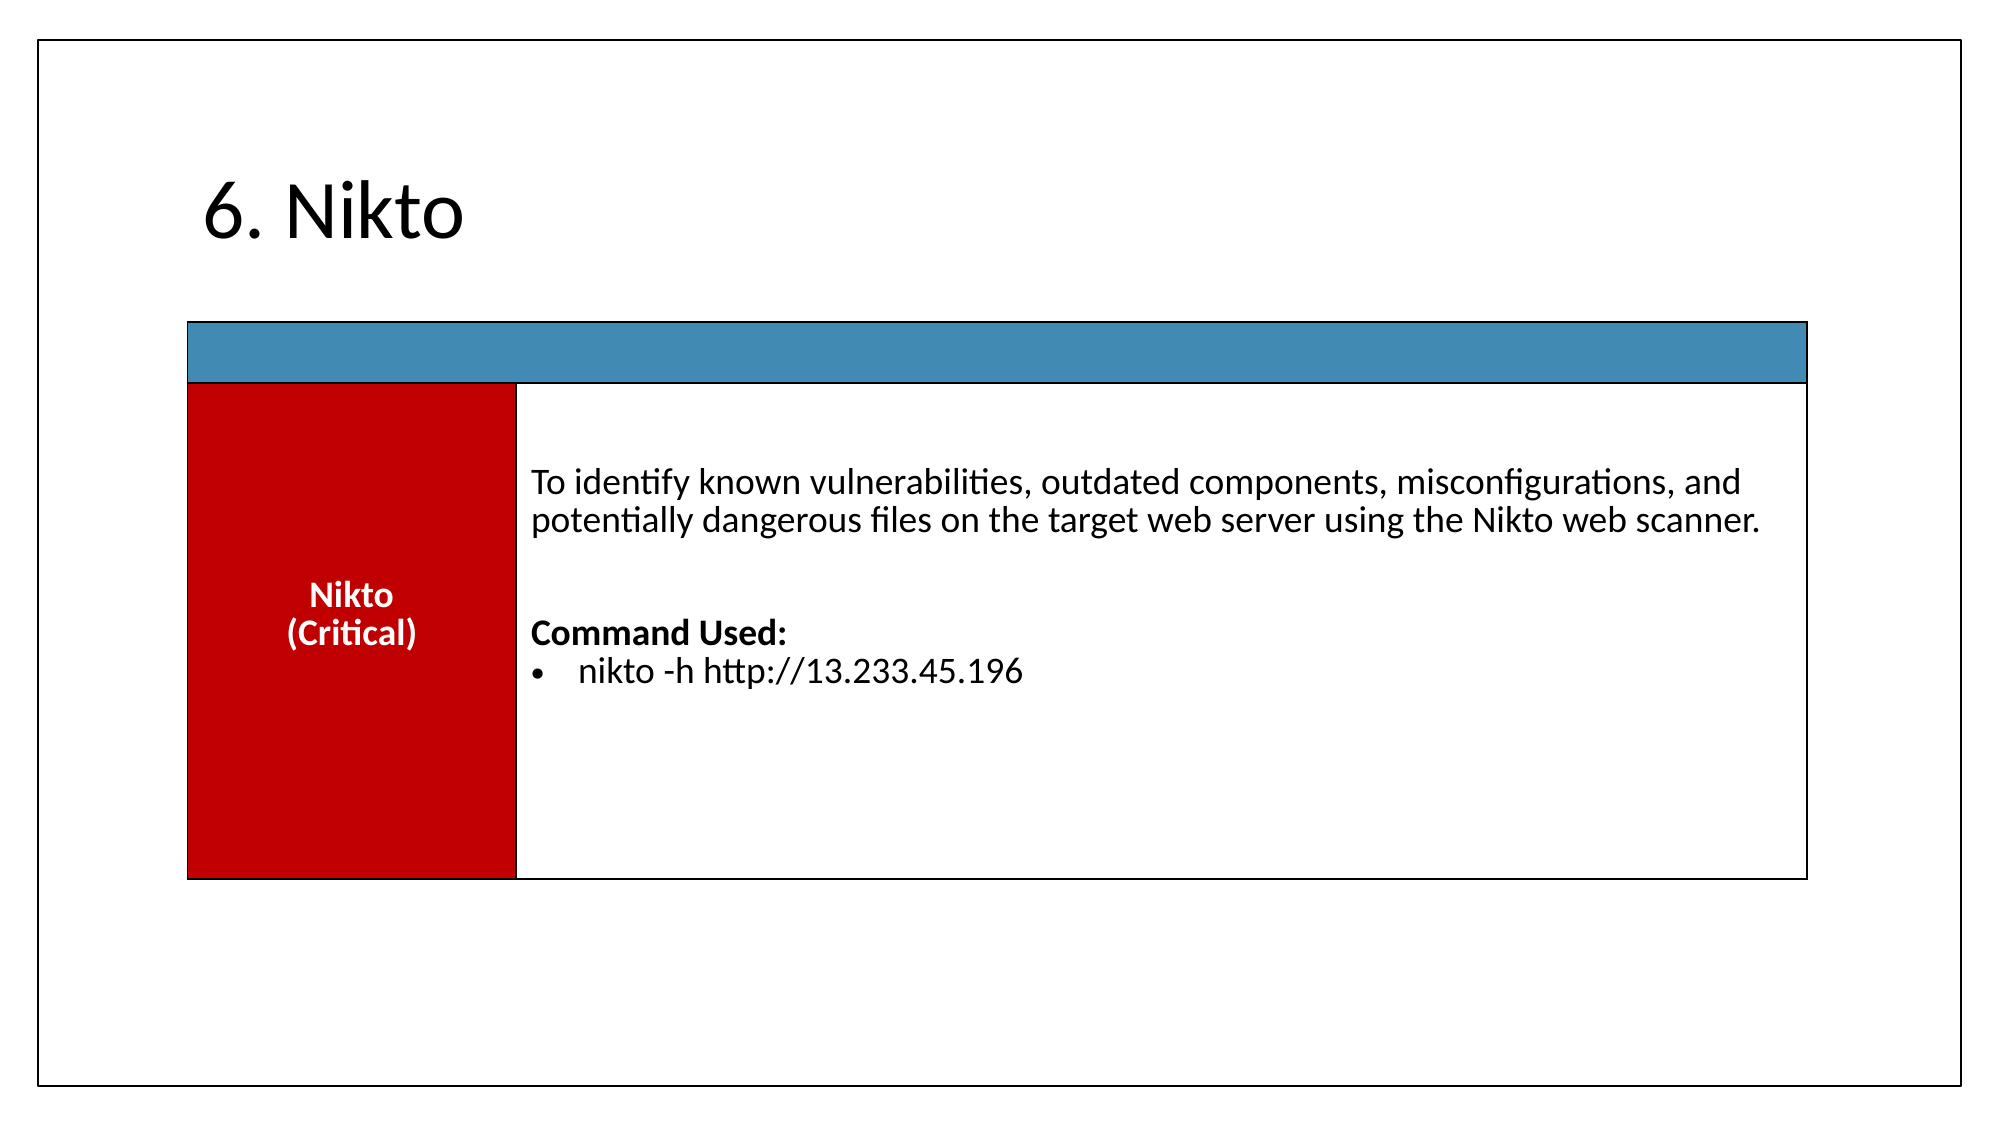

# 6. Nikto
|  |
| --- |
| Nikto (Critical) | To identify known vulnerabilities, outdated components, misconfigurations, and potentially dangerous files on the target web server using the Nikto web scanner. Command Used: nikto -h http://13.233.45.196 |
| --- | --- |